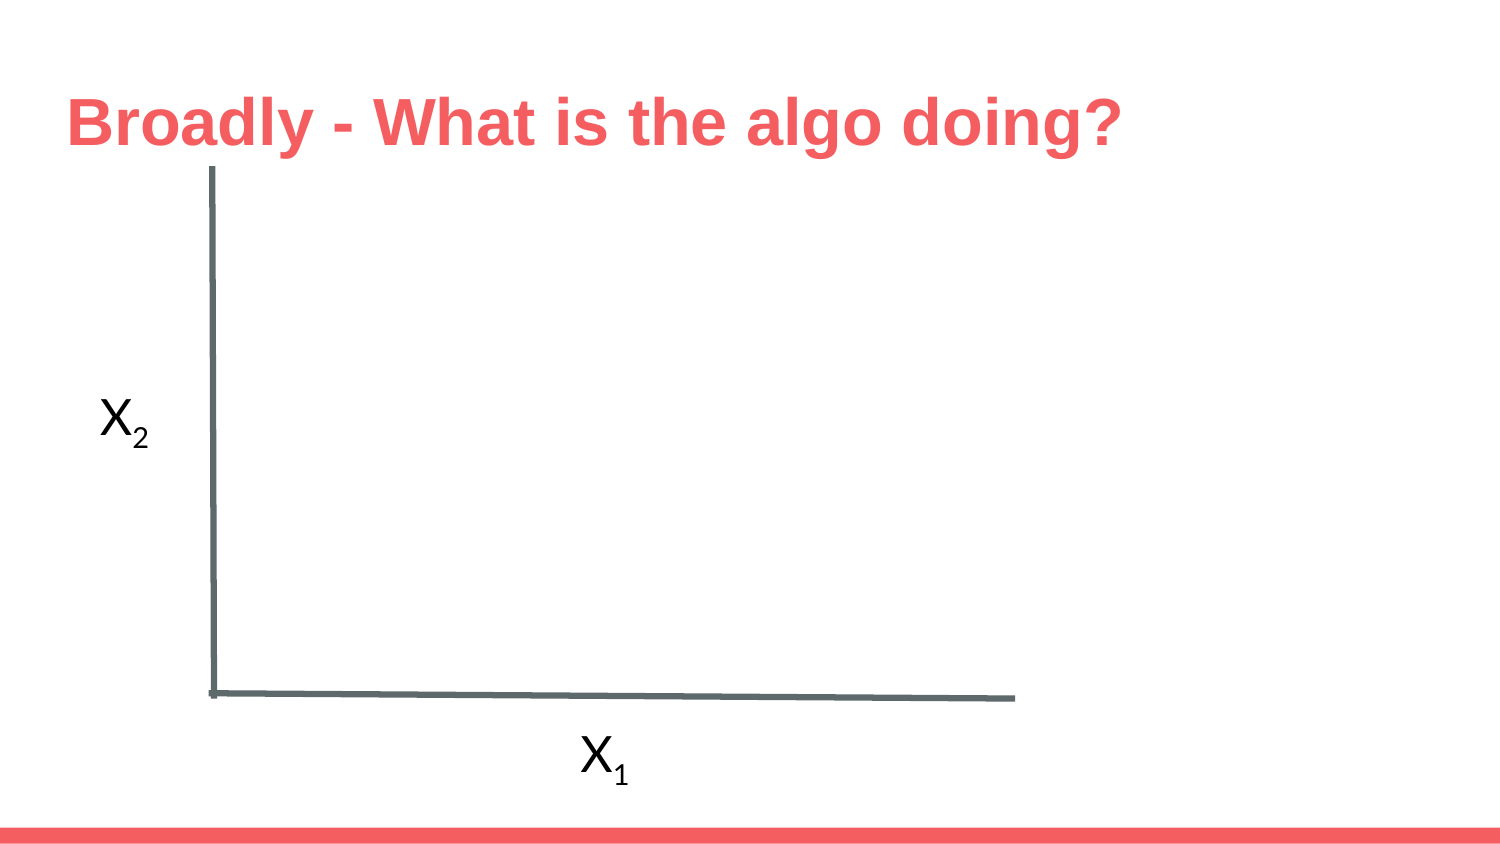

# Broadly - What is the algo doing?
X2
X1